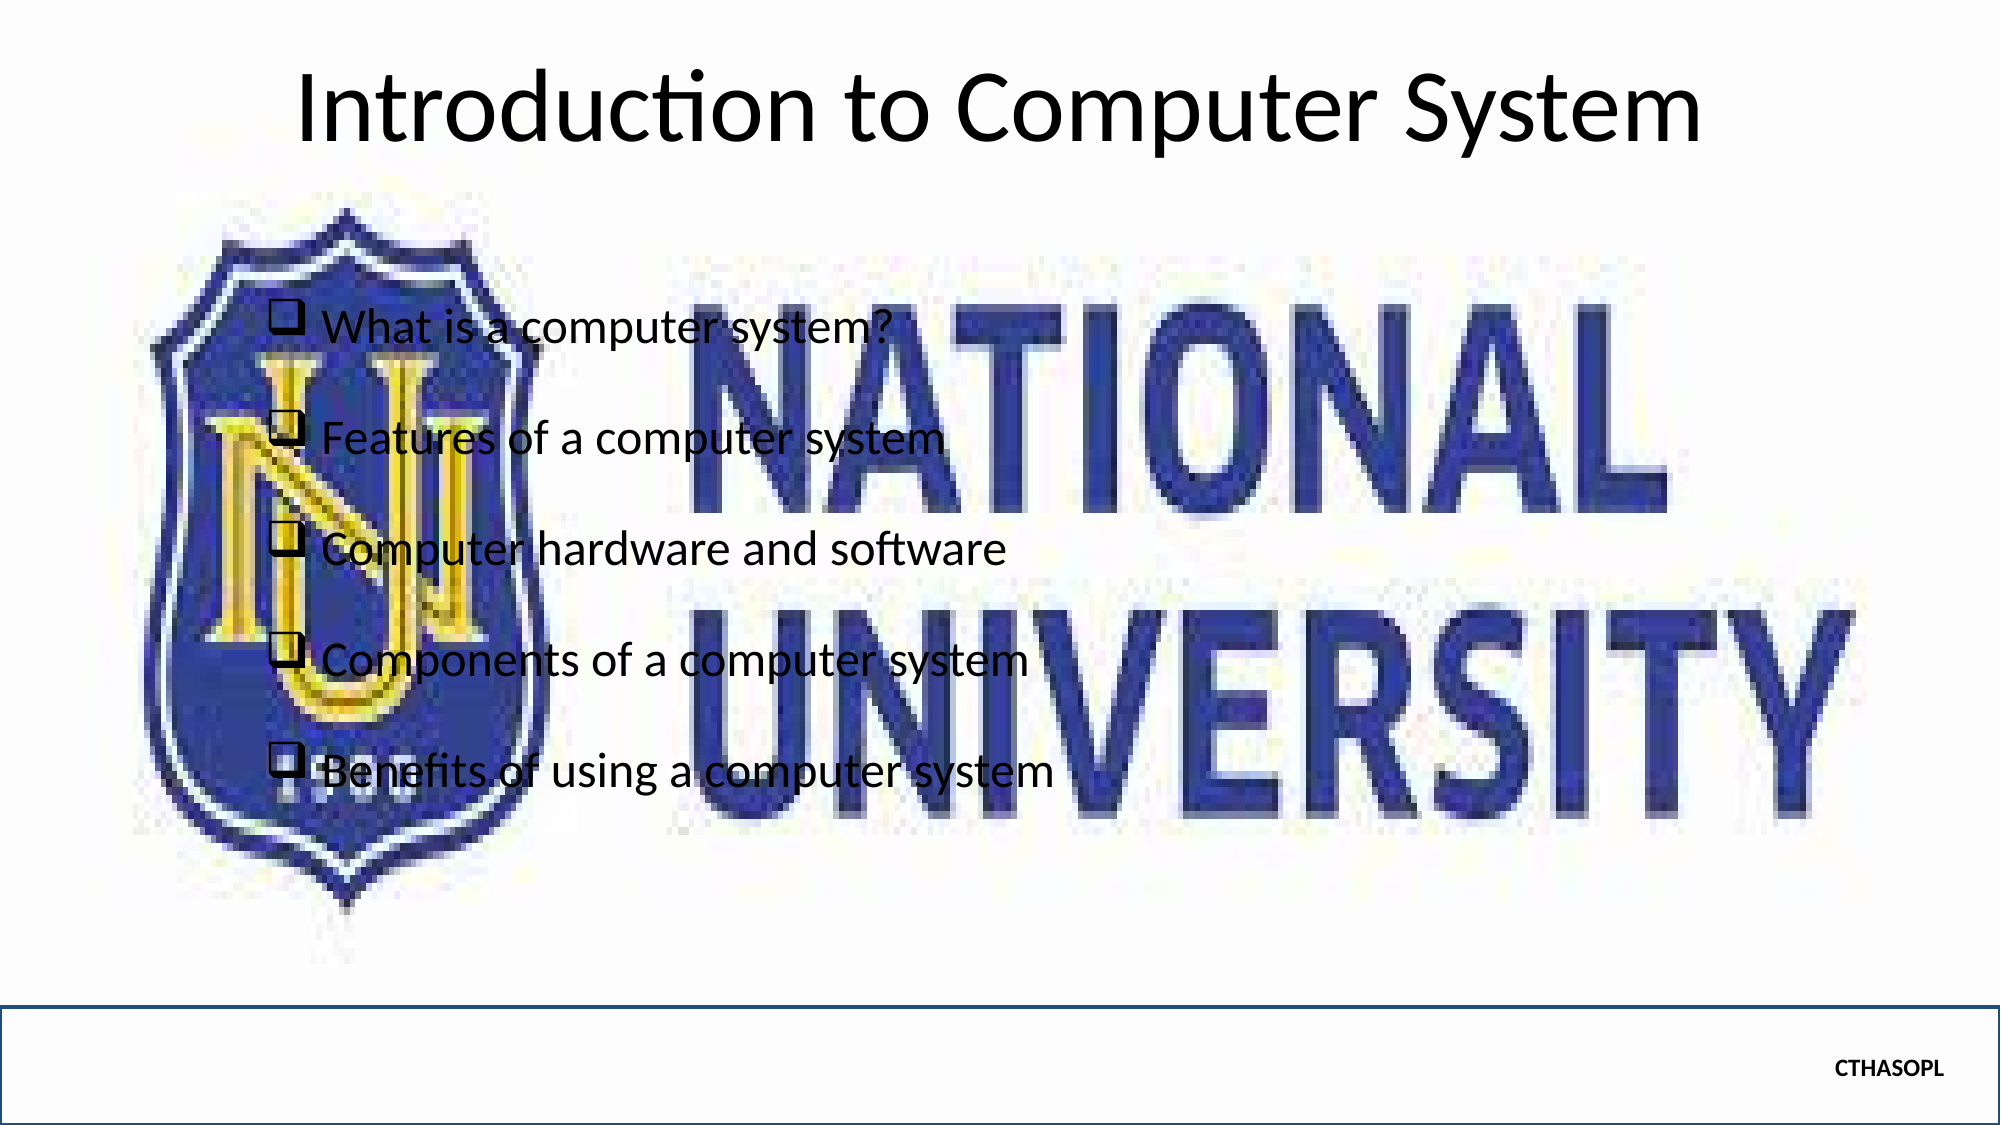

# Introduction to Computer System
What is a computer system?
Features of a computer system
Computer hardware and software
Components of a computer system
Benefits of using a computer system
CTHASOPL